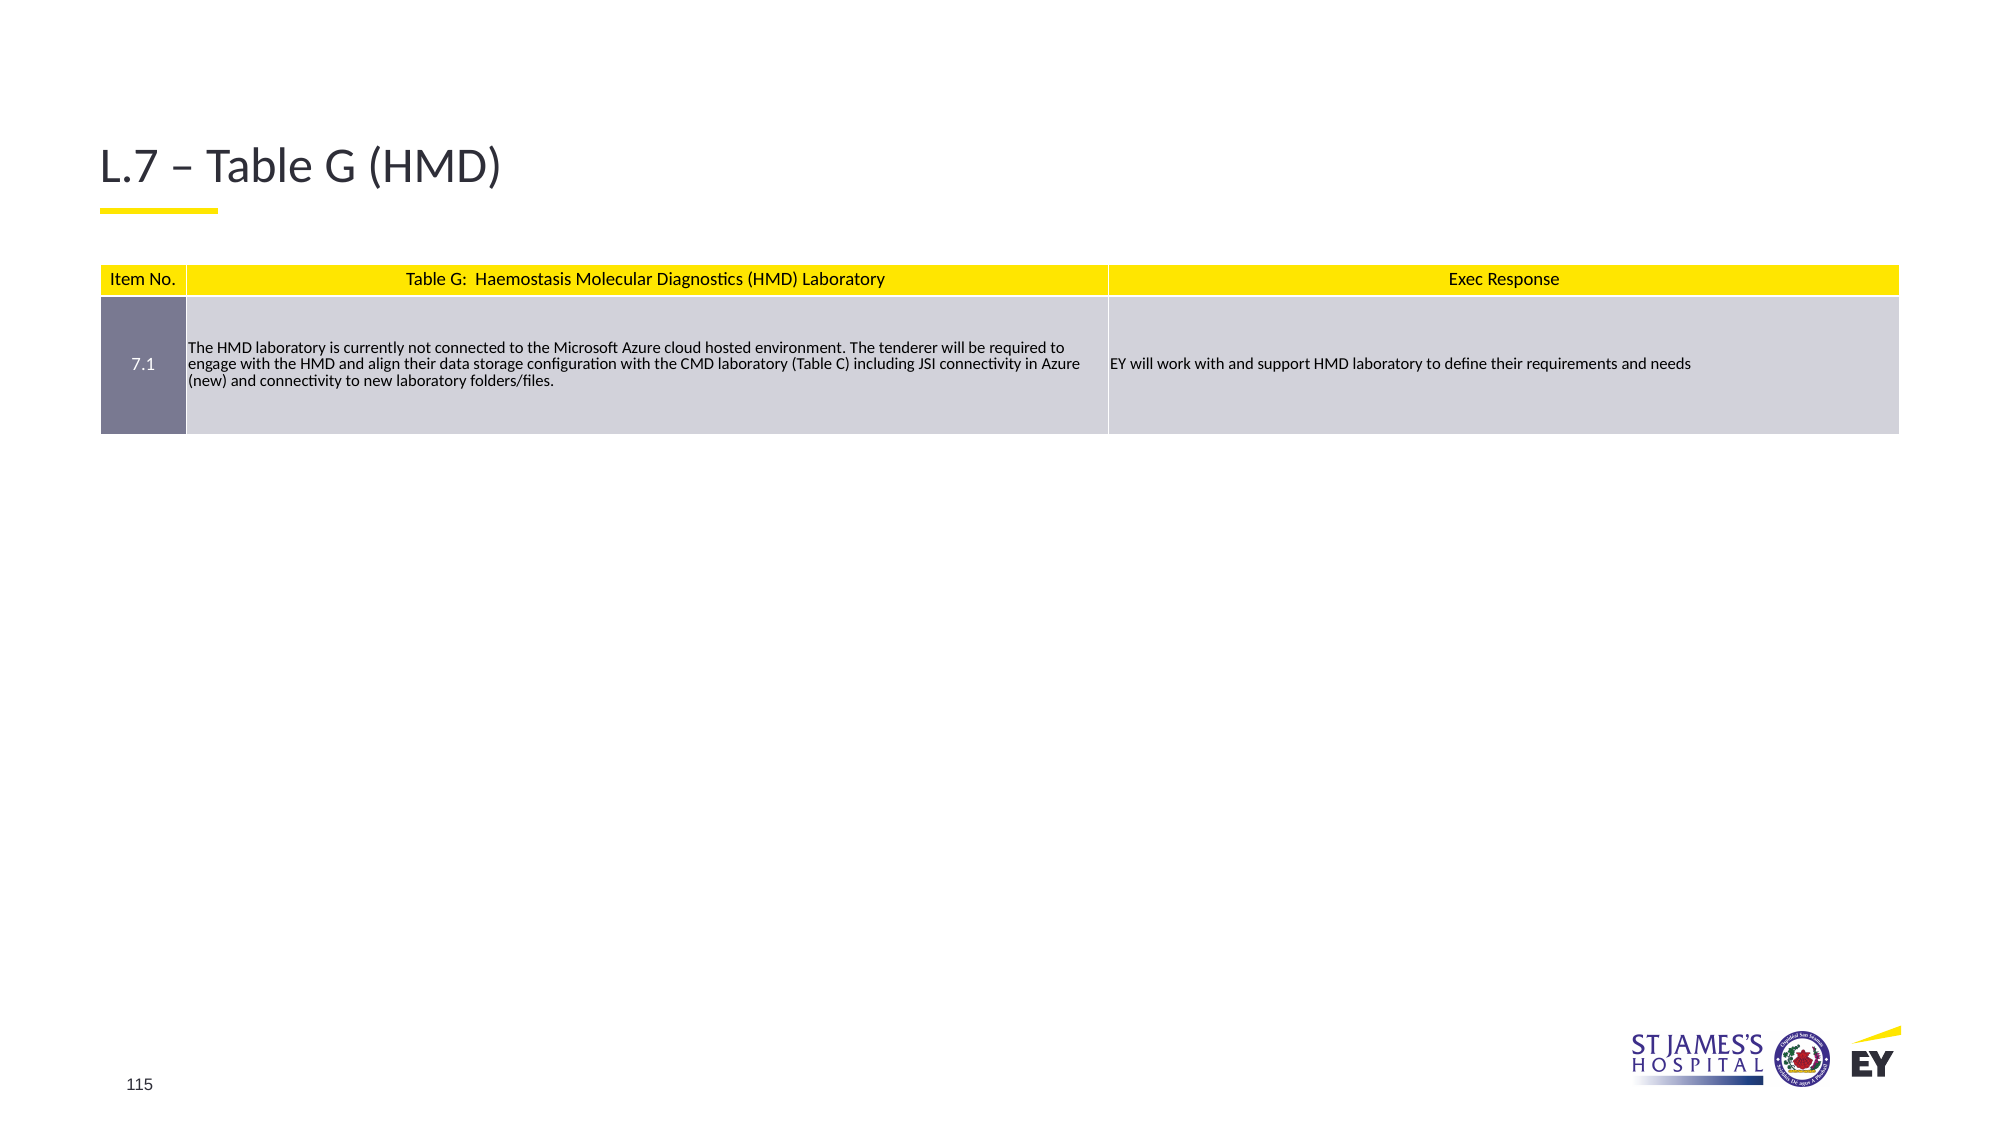

L.7 – Table G (HMD)
| Item No. | Table G: Haemostasis Molecular Diagnostics (HMD) Laboratory | Exec Response |
| --- | --- | --- |
| 7.1 | The HMD laboratory is currently not connected to the Microsoft Azure cloud hosted environment. The tenderer will be required to engage with the HMD and align their data storage configuration with the CMD laboratory (Table C) including JSI connectivity in Azure (new) and connectivity to new laboratory folders/files. | EY will work with and support HMD laboratory to define their requirements and needs |